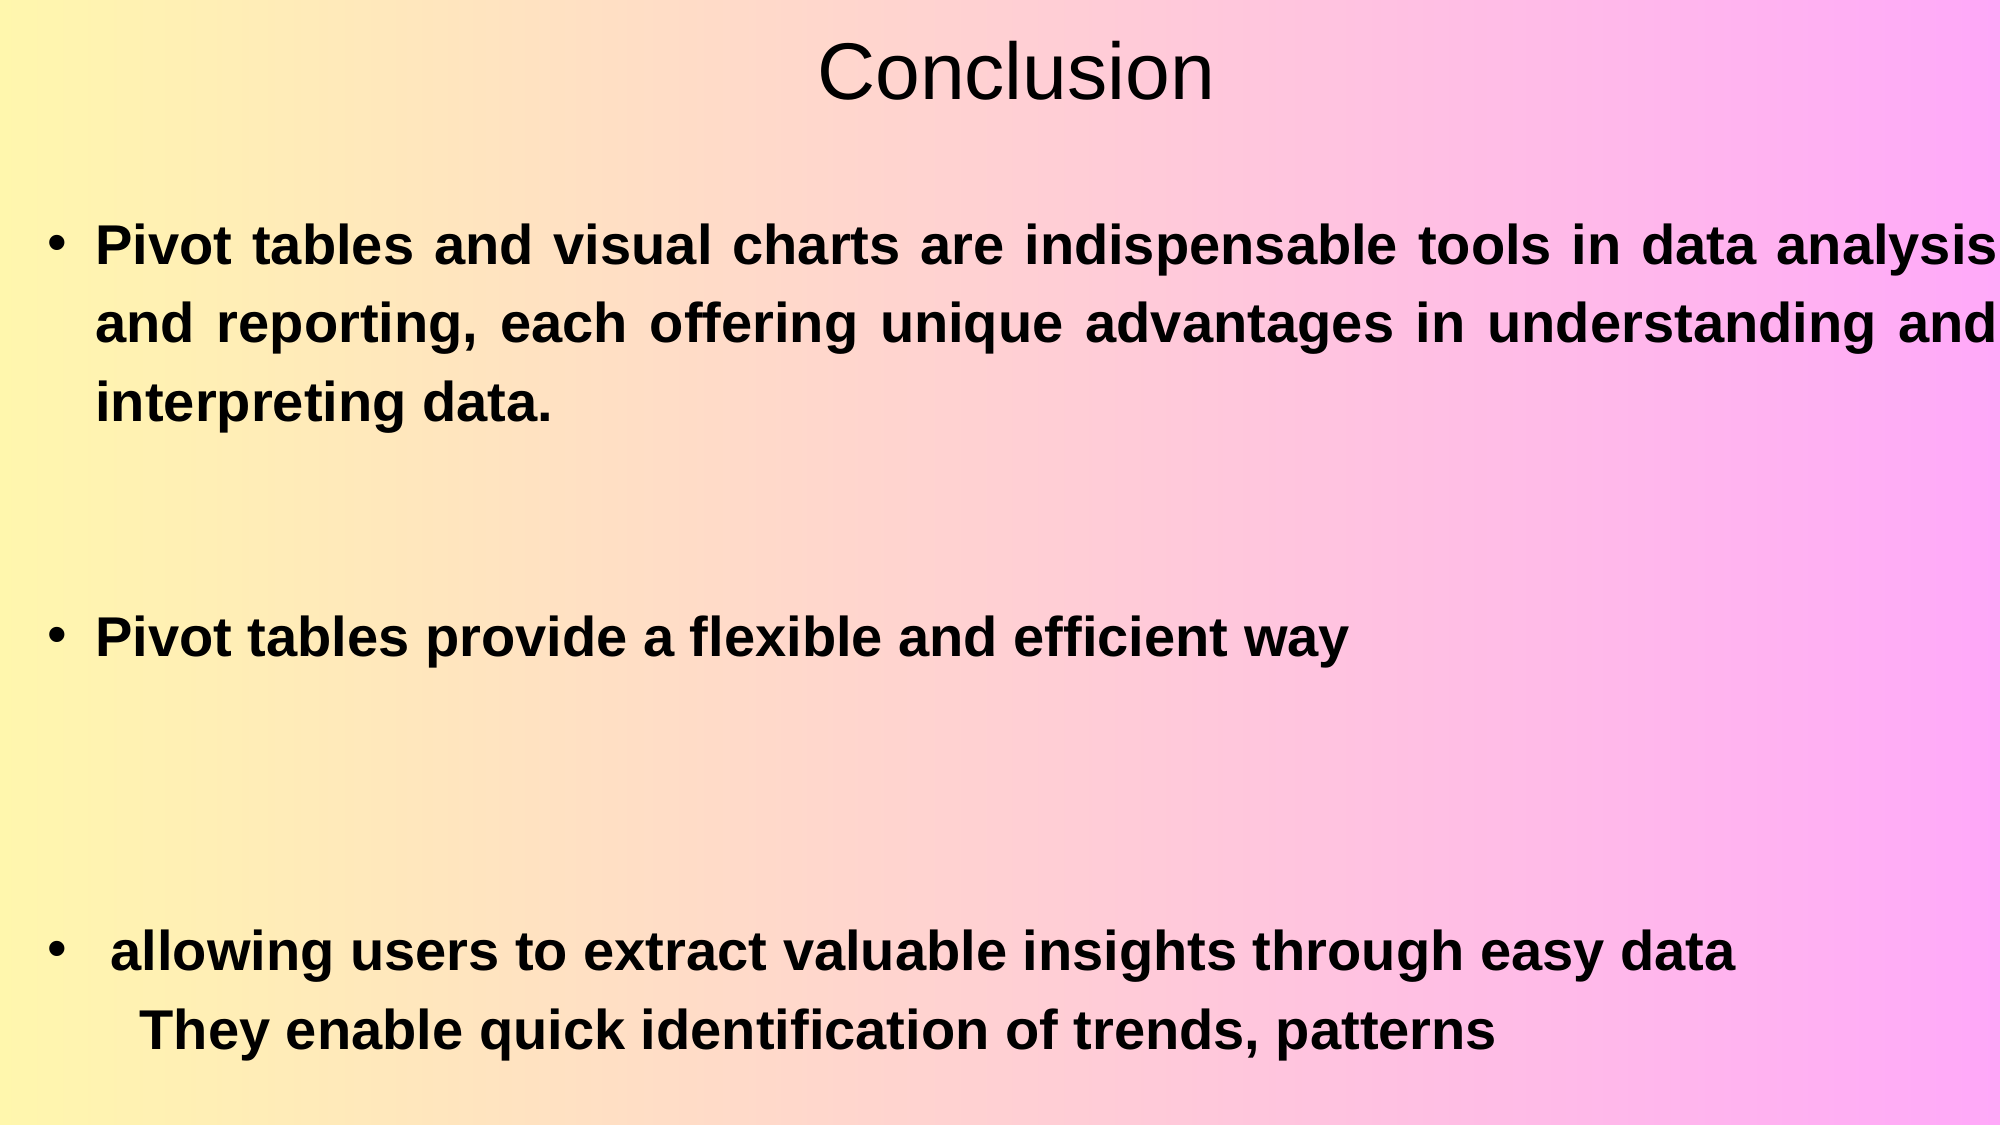

Conclusion
Pivot tables and visual charts are indispensable tools in data analysis and reporting, each offering unique advantages in understanding and interpreting data.

Pivot tables provide a flexible and efficient way

 allowing users to extract valuable insights through easy data
         They enable quick identification of trends, patterns